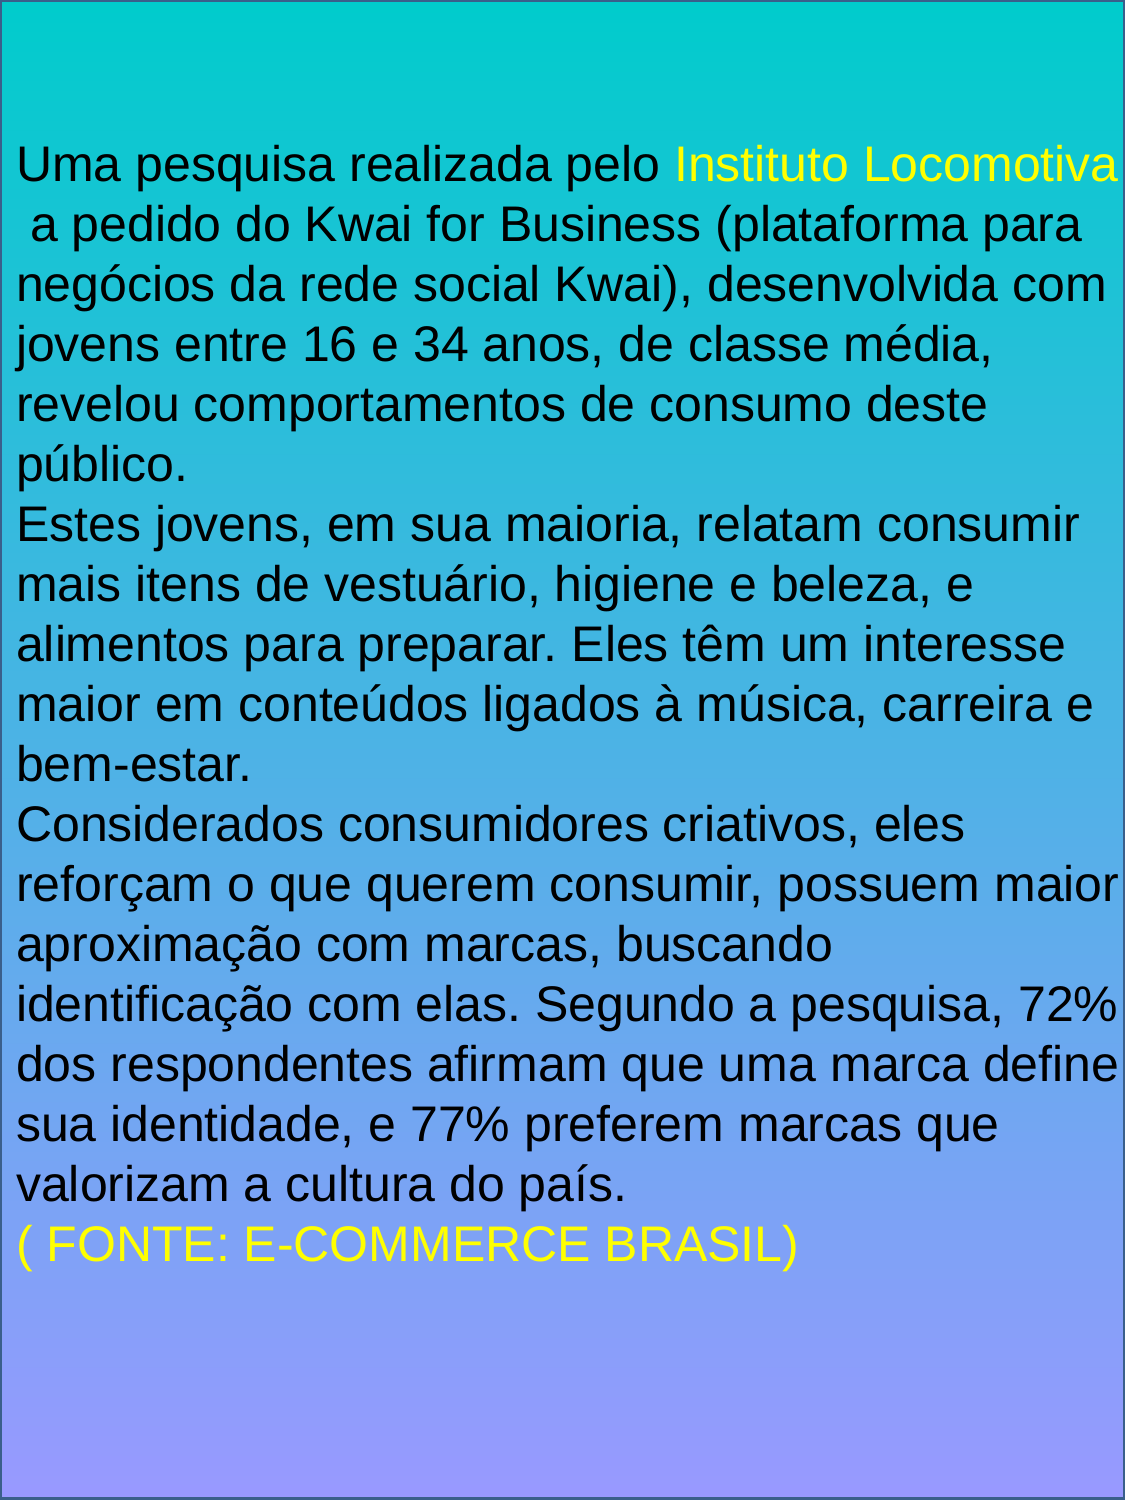

#
Uma pesquisa realizada pelo Instituto Locomotiva  a pedido do Kwai for Business (plataforma para negócios da rede social Kwai), desenvolvida com jovens entre 16 e 34 anos, de classe média, revelou comportamentos de consumo deste público.
Estes jovens, em sua maioria, relatam consumir mais itens de vestuário, higiene e beleza, e alimentos para preparar. Eles têm um interesse maior em conteúdos ligados à música, carreira e bem-estar.
Considerados consumidores criativos, eles reforçam o que querem consumir, possuem maior aproximação com marcas, buscando identificação com elas. Segundo a pesquisa, 72% dos respondentes afirmam que uma marca define sua identidade, e 77% preferem marcas que valorizam a cultura do país.
( FONTE: E-COMMERCE BRASIL)